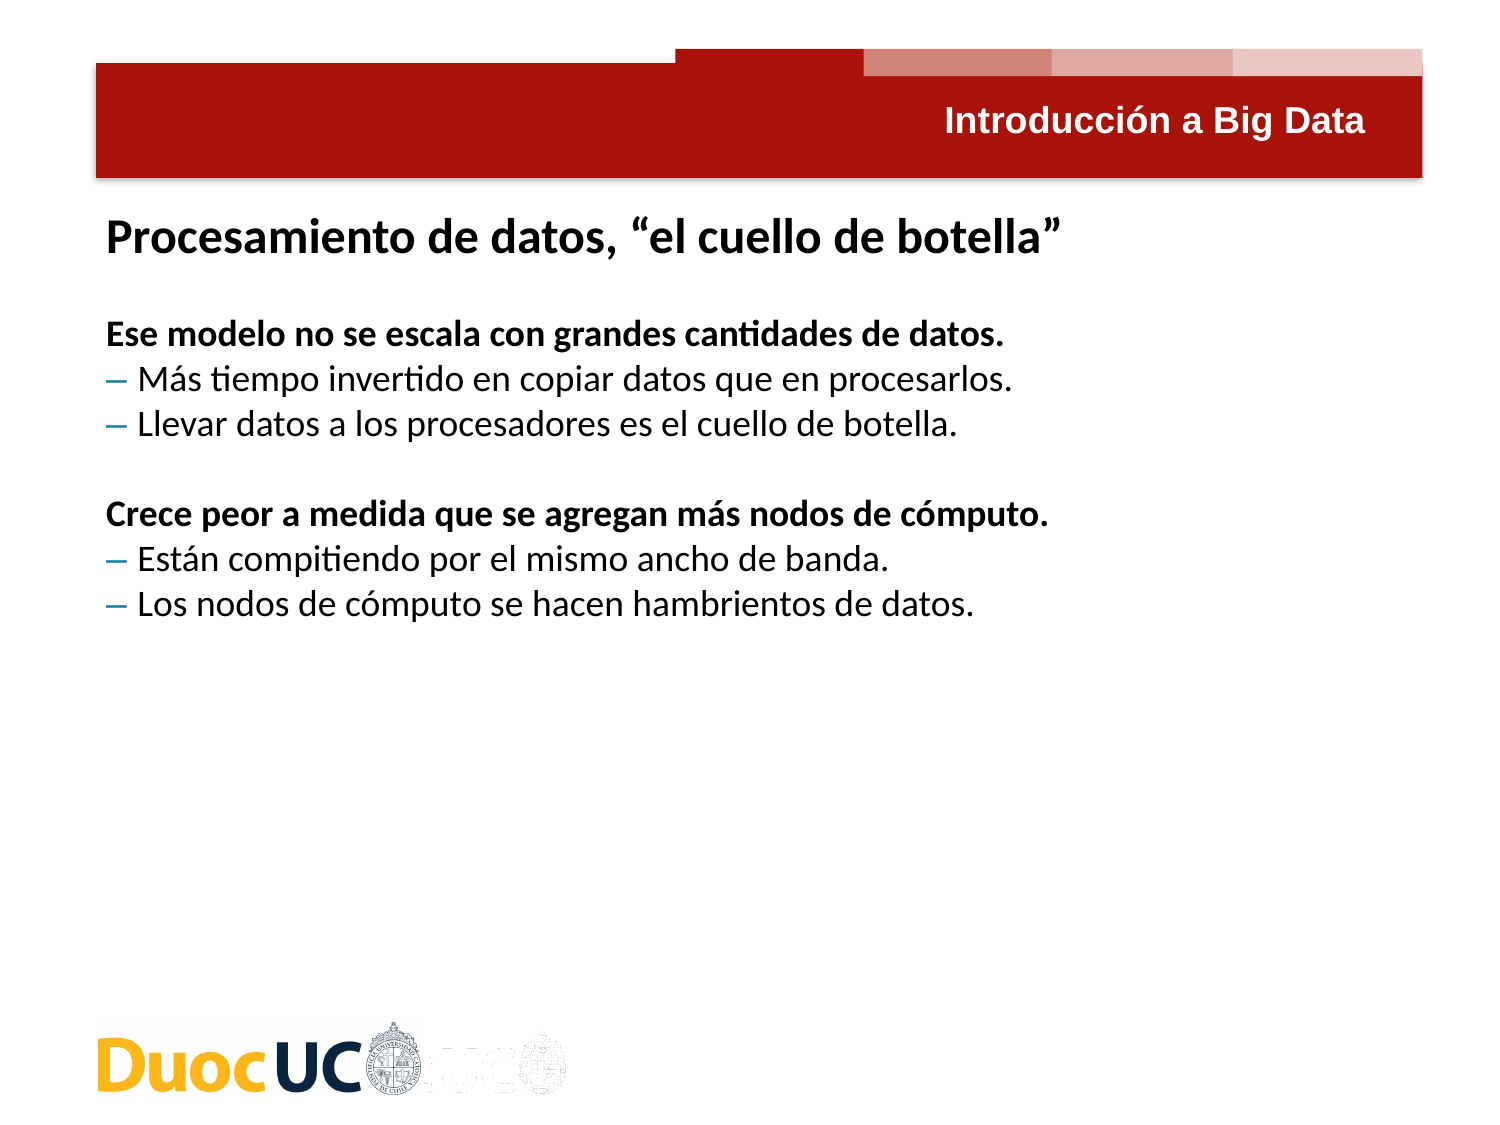

Introducción a Big Data
Procesamiento de datos, “el cuello de botella”
Ese modelo no se escala con grandes cantidades de datos.
– Más tiempo invertido en copiar datos que en procesarlos.
– Llevar datos a los procesadores es el cuello de botella.

Crece peor a medida que se agregan más nodos de cómputo.
– Están compitiendo por el mismo ancho de banda.
– Los nodos de cómputo se hacen hambrientos de datos.